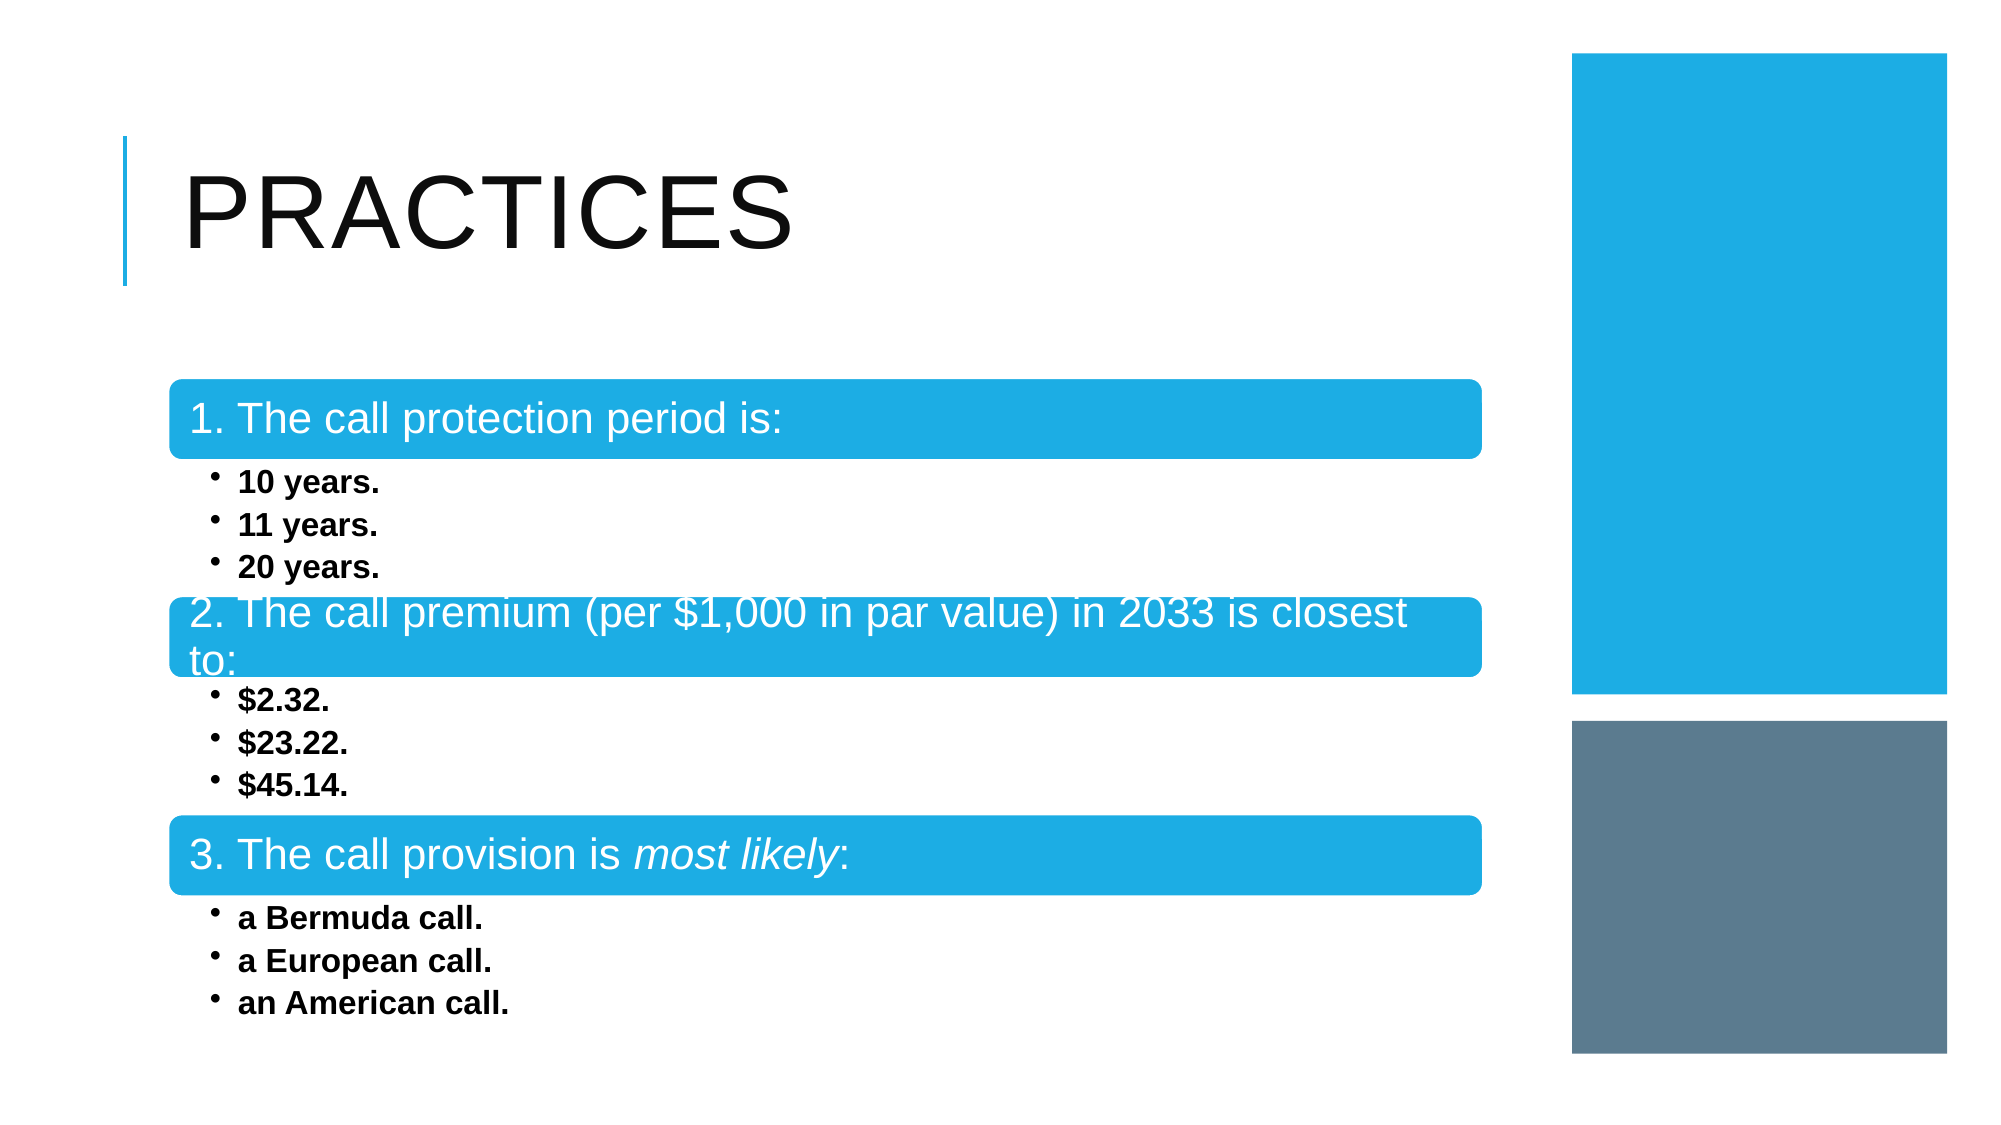

# practices
1. The call protection period is:
10 years.
11 years.
20 years.
2. The call premium (per $1,000 in par value) in 2033 is closest to:
$2.32.
$23.22.
$45.14.
3. The call provision is most likely:
a Bermuda call.
a European call.
an American call.